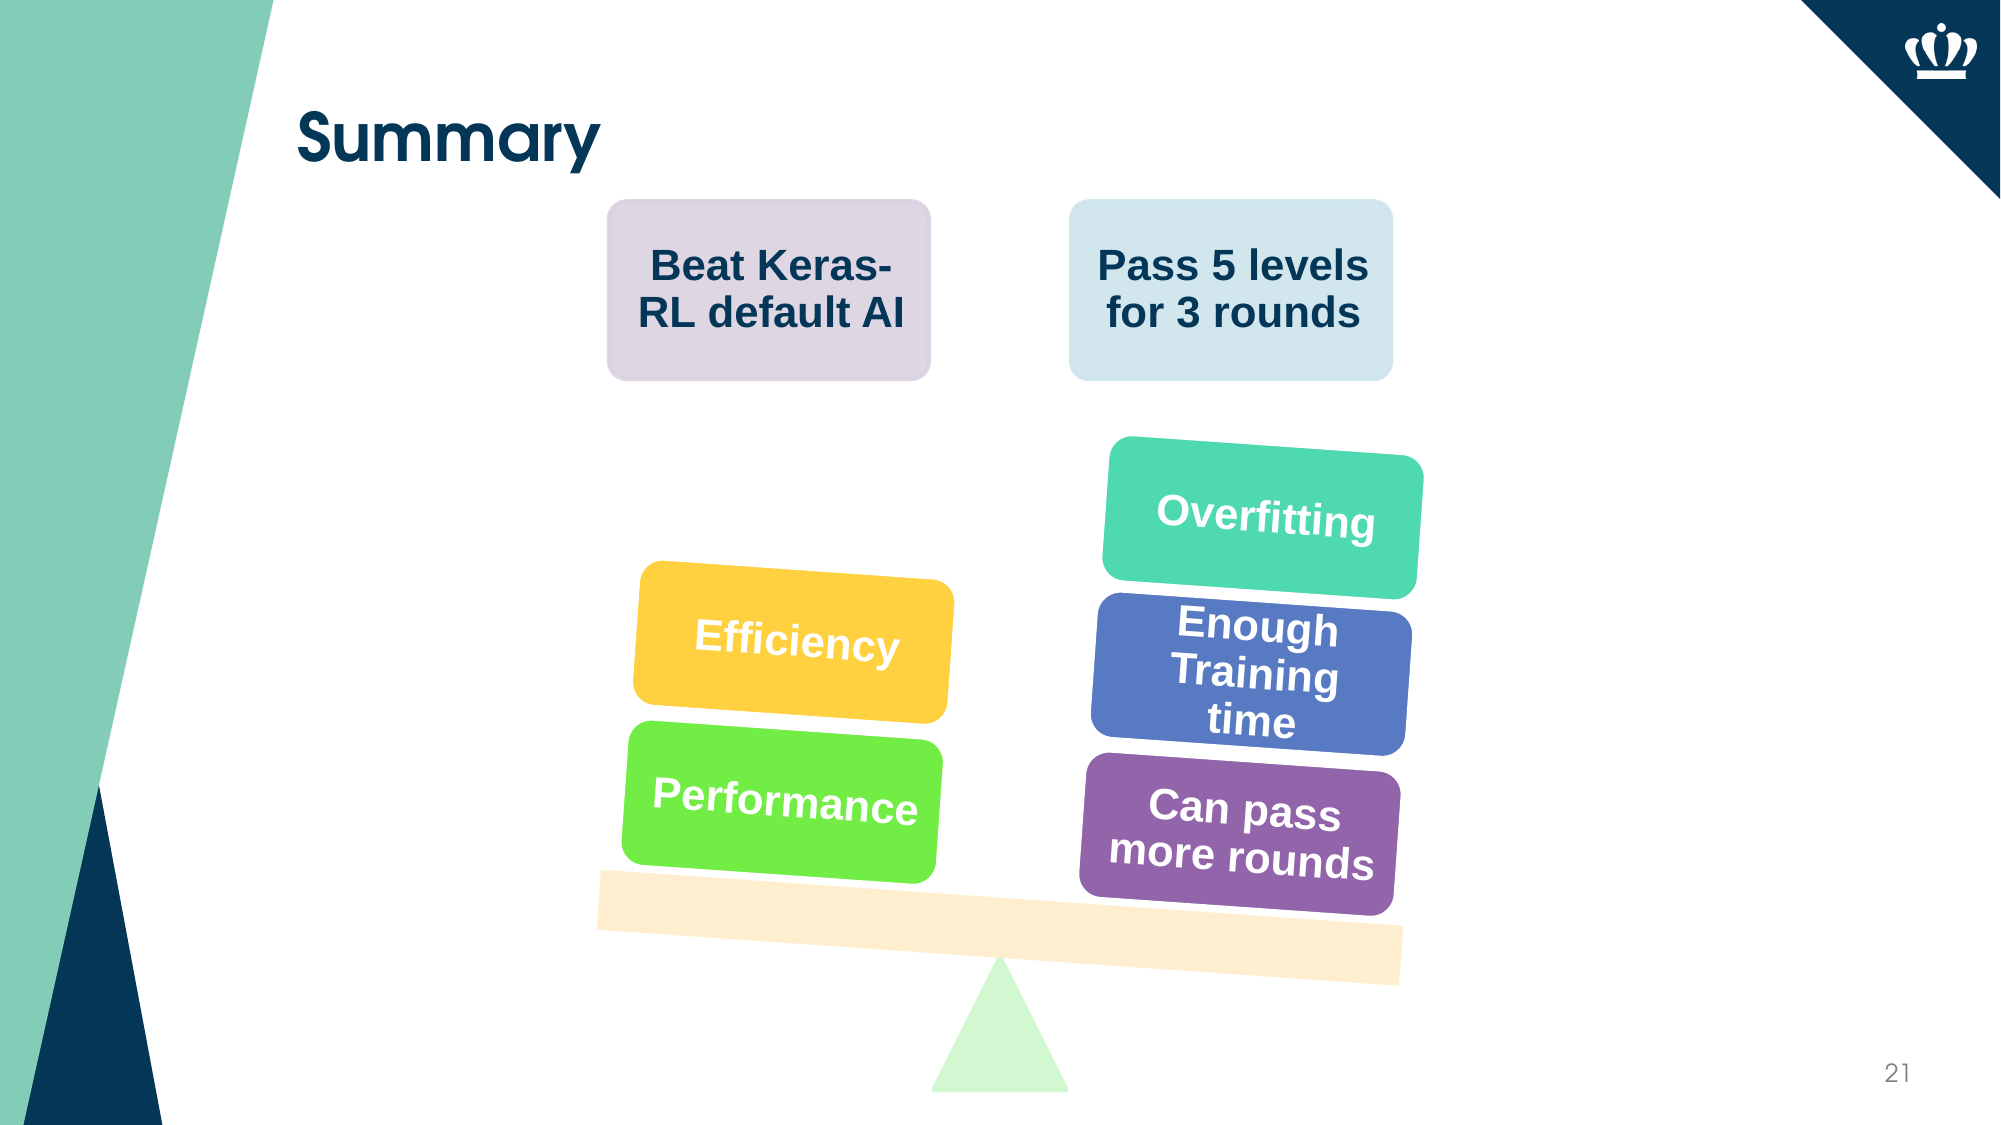

# Summary
Beat Keras-RL default AI
Pass 5 levels for 3 rounds
Can pass more rounds
Enough Training time
Overfitting
Performance
Efficiency
21